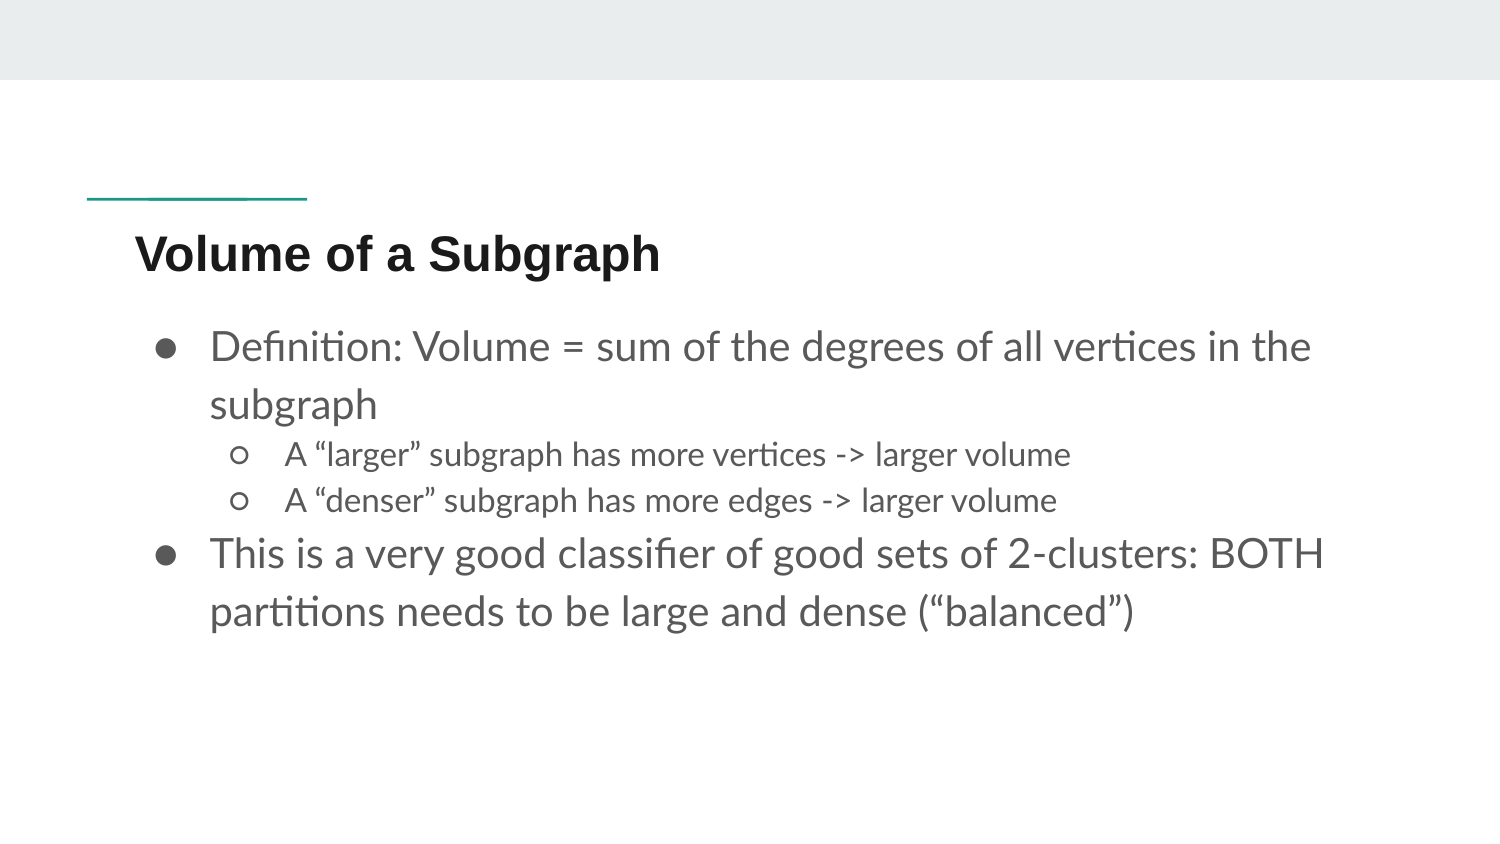

# Volume of a Subgraph
Definition: Volume = sum of the degrees of all vertices in the subgraph
A “larger” subgraph has more vertices -> larger volume
A “denser” subgraph has more edges -> larger volume
This is a very good classifier of good sets of 2-clusters: BOTH partitions needs to be large and dense (“balanced”)